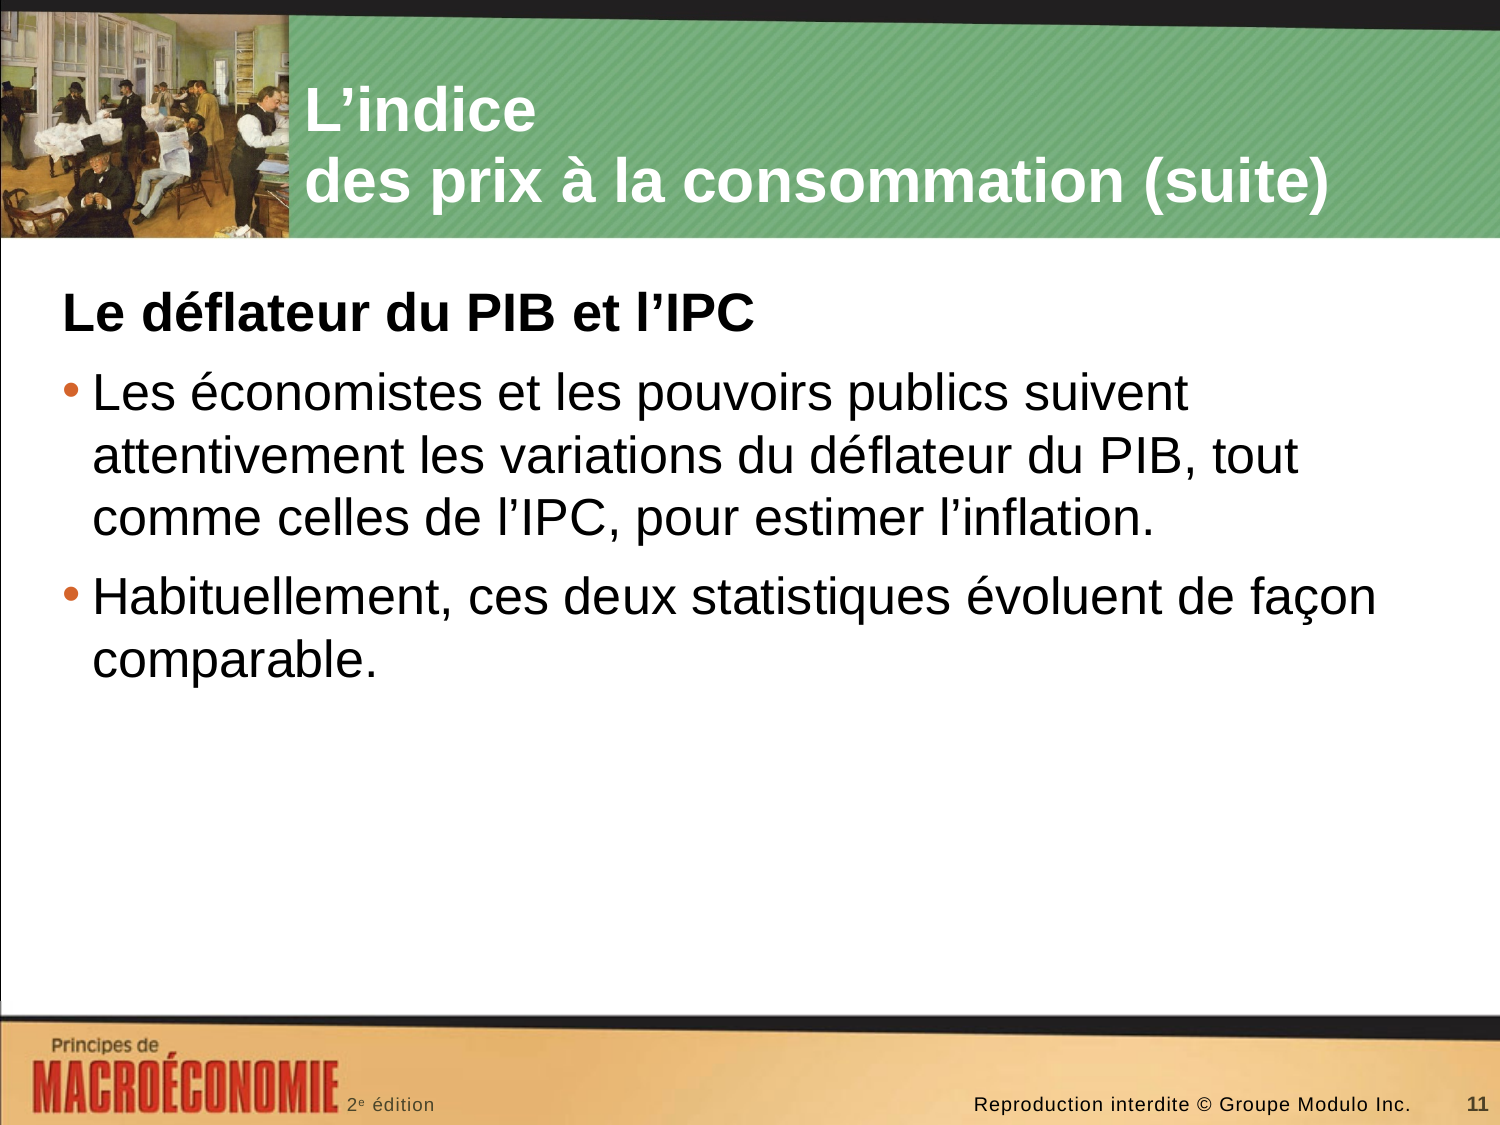

# L’indice des prix à la consommation (suite)
Le déflateur du PIB et l’IPC
Les économistes et les pouvoirs publics suivent attentivement les variations du déflateur du PIB, tout comme celles de l’IPC, pour estimer l’inflation.
Habituellement, ces deux statistiques évoluent de façon comparable.
11